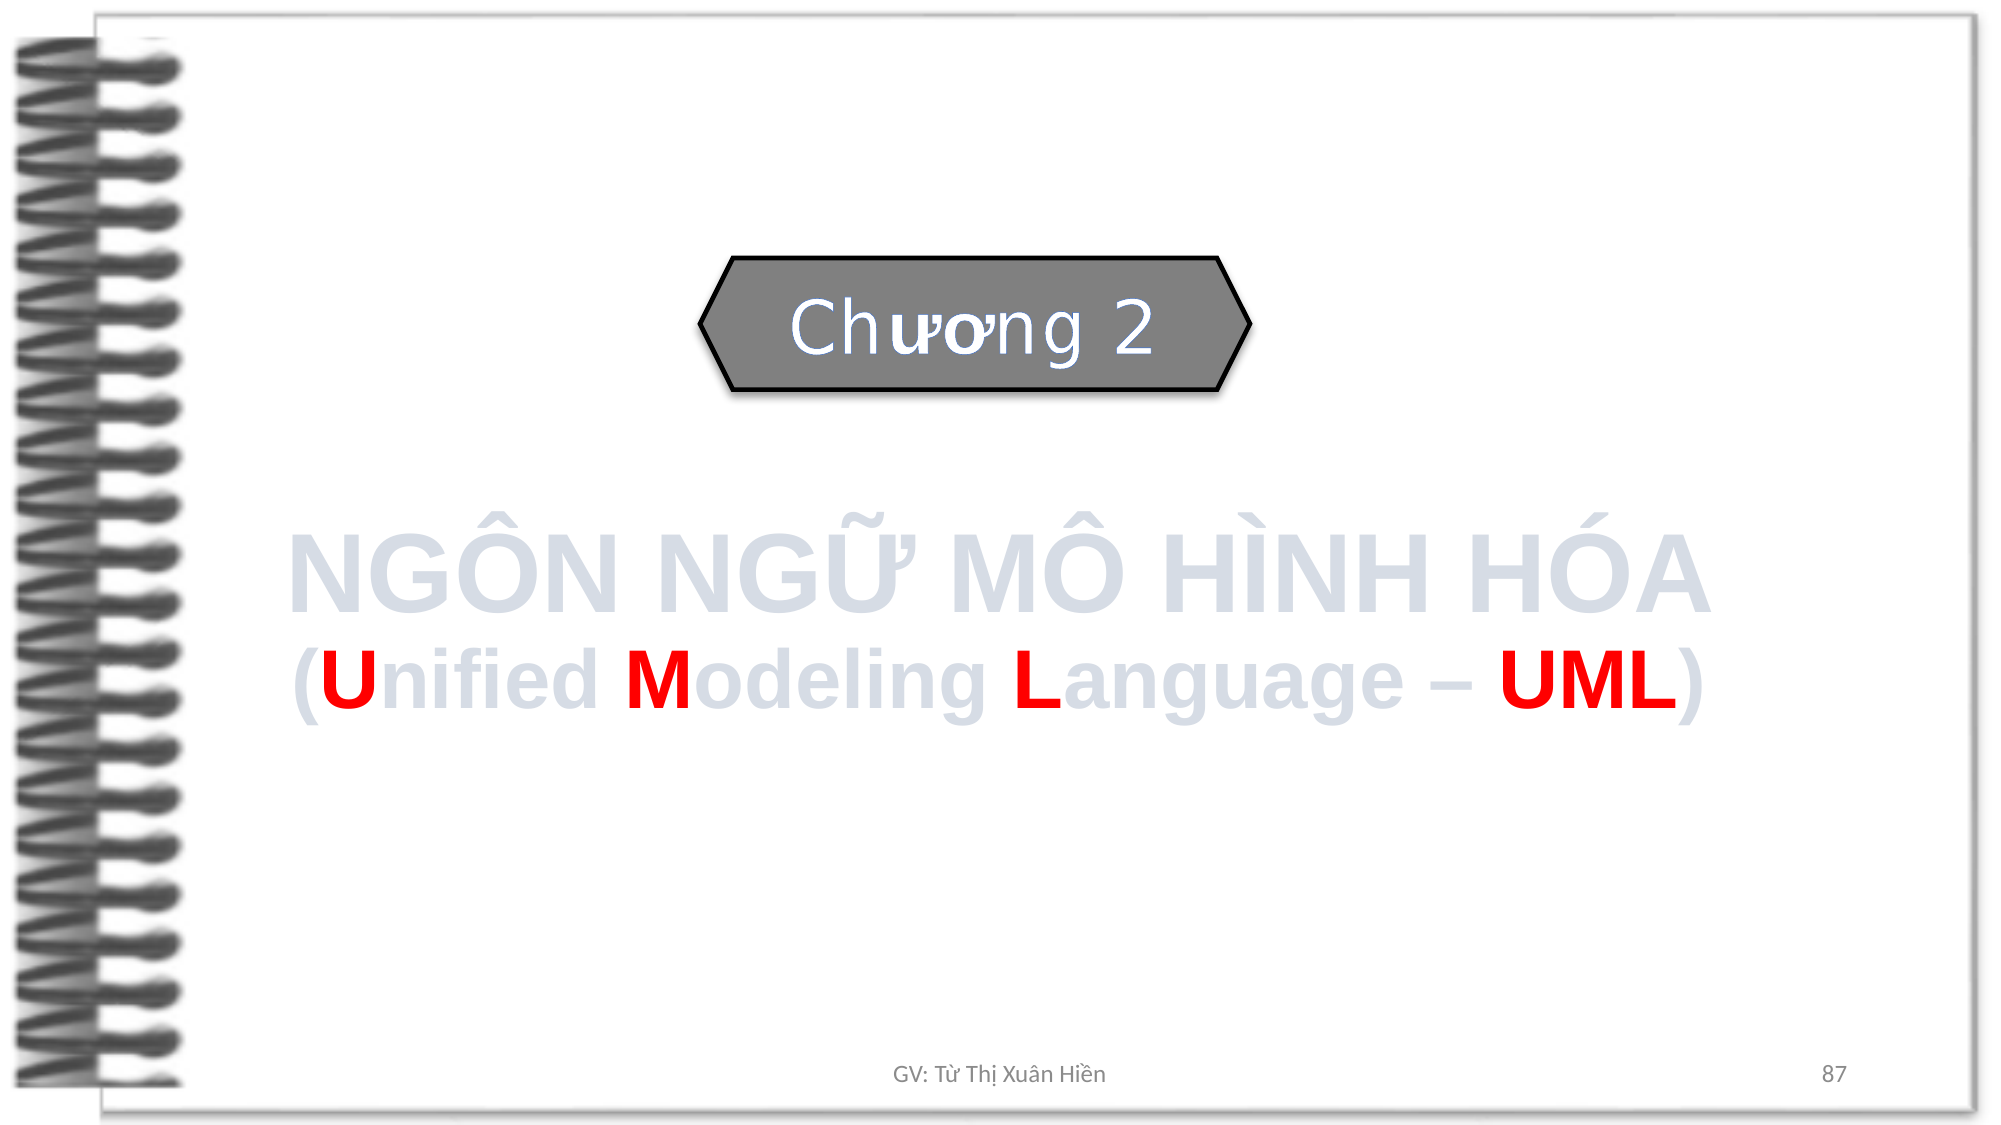

Chương 2
# NGÔN NGỮ MÔ HÌNH HÓA (Unified Modeling Language – UML)
GV: Từ Thị Xuân Hiền
87